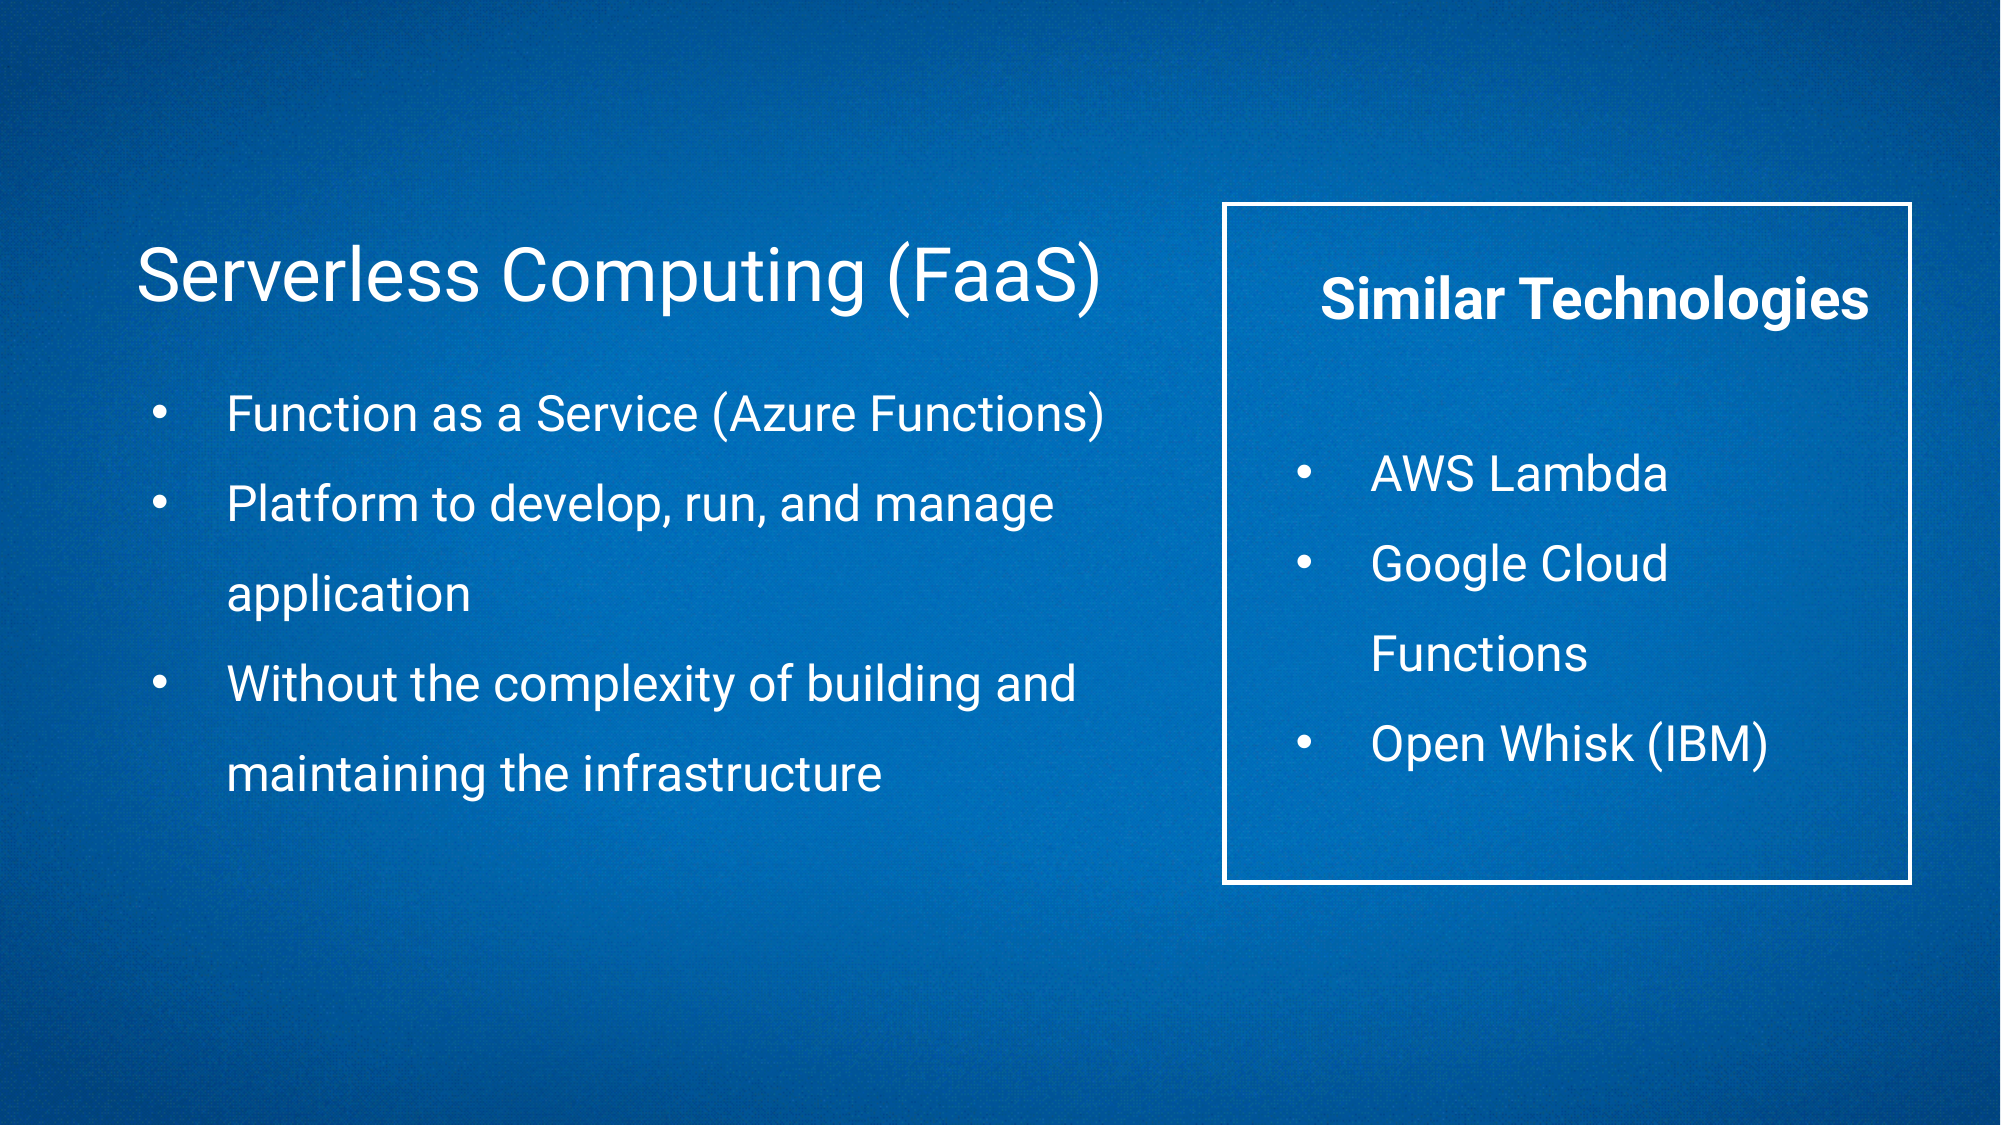

Serverless Computing (FaaS)

Similar Technologies

AWS Lambda
Google Cloud Functions
Open Whisk (IBM)

Function as a Service (Azure Functions)
Platform to develop, run, and manage application
Without the complexity of building and maintaining the infrastructure